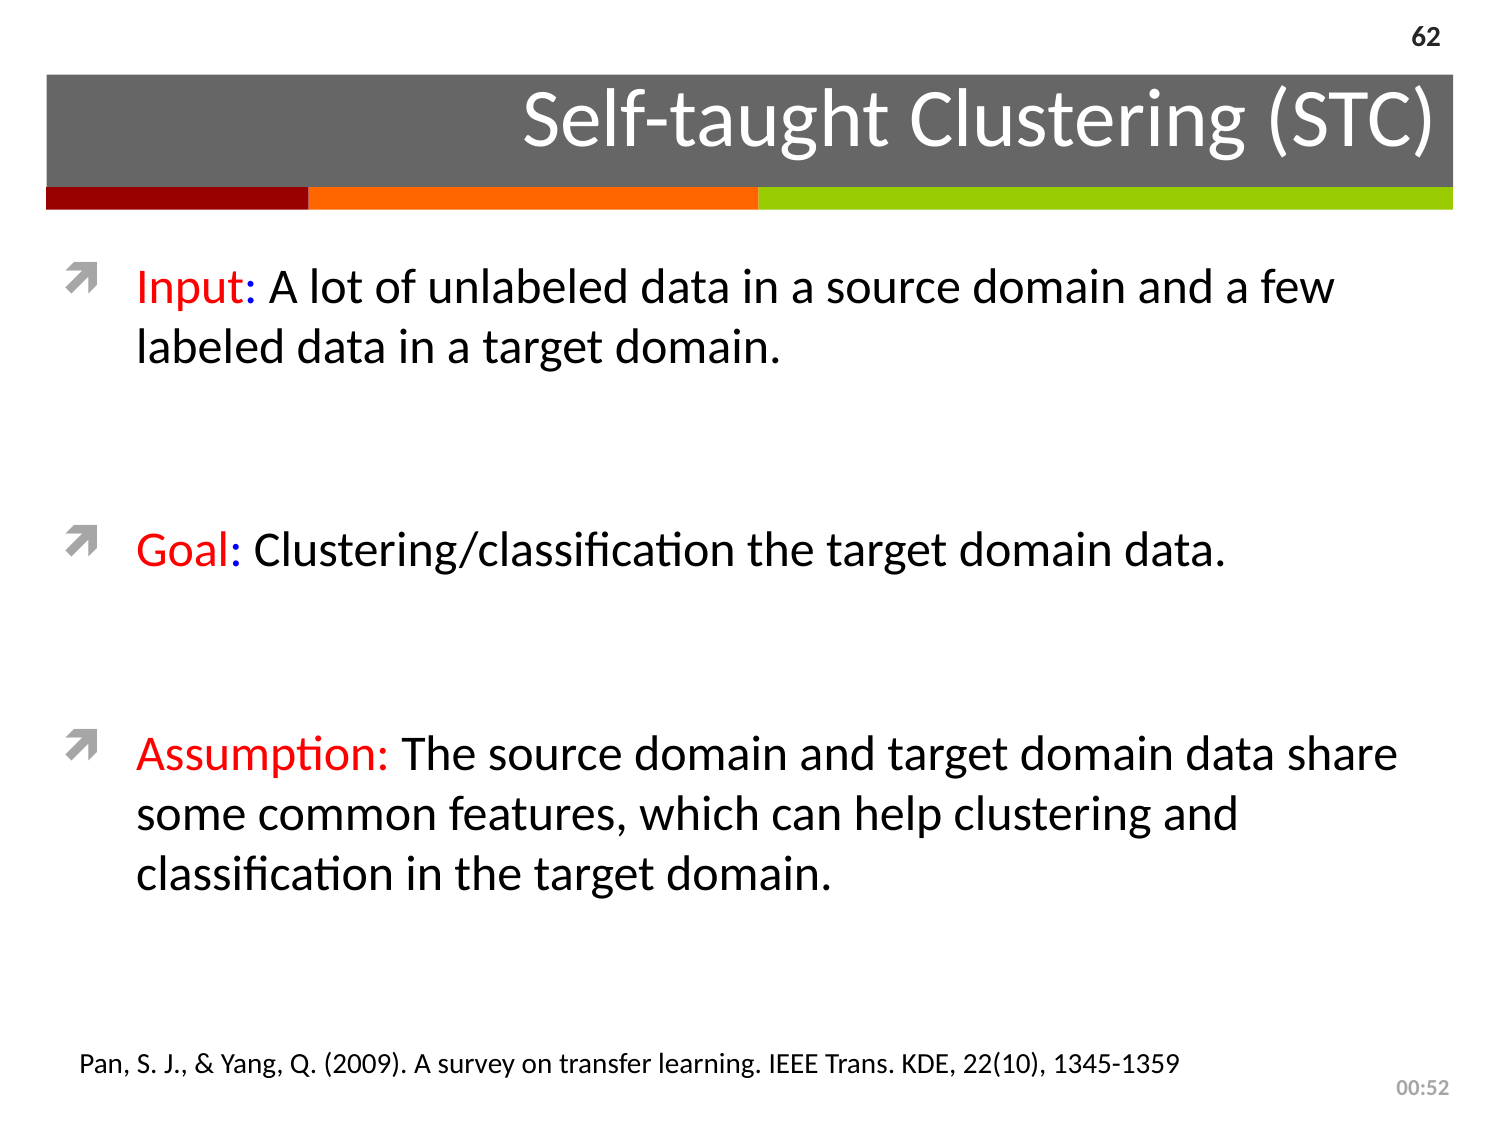

62
# Self-taught Clustering (STC)
Input: A lot of unlabeled data in a source domain and a few labeled data in a target domain.

Goal: Clustering/classification the target domain data.

Assumption: The source domain and target domain data share some common features, which can help clustering and classification in the target domain.

Pan, S. J., & Yang, Q. (2009). A survey on transfer learning. IEEE Trans. KDE, 22(10), 1345-1359
00:52